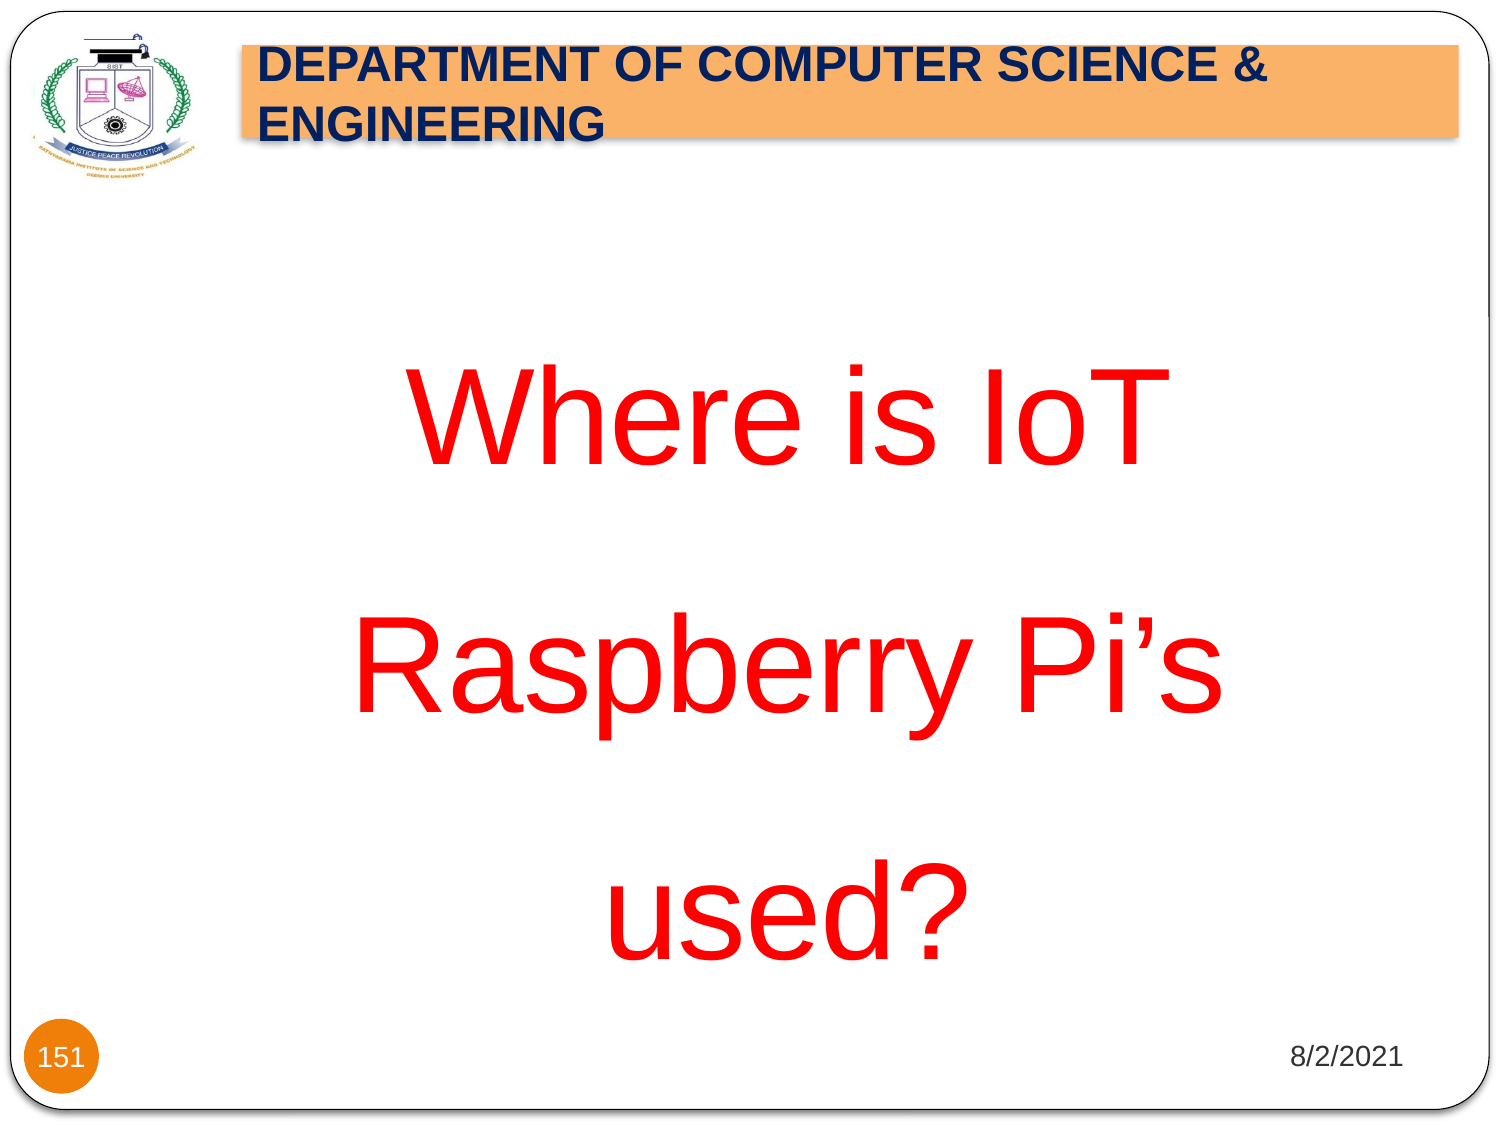

Where is IoT Raspberry Pi’s used?

8/2/2021
151